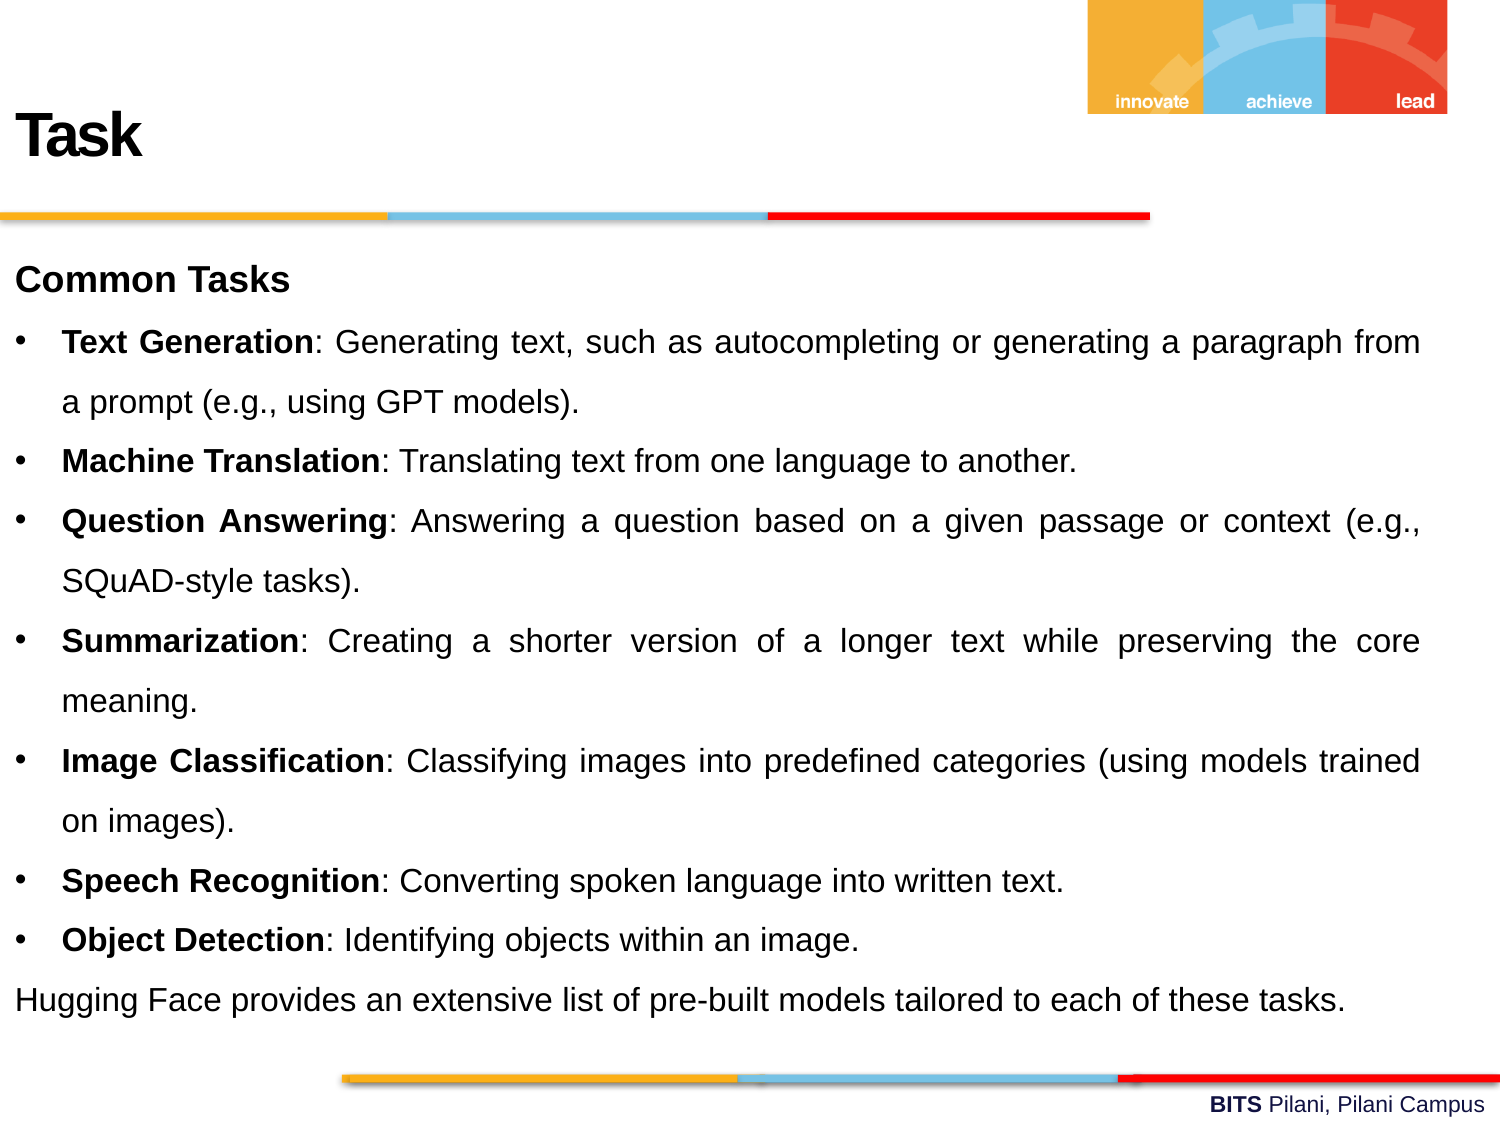

Task
Common Tasks
Text Generation: Generating text, such as autocompleting or generating a paragraph from a prompt (e.g., using GPT models).
Machine Translation: Translating text from one language to another.
Question Answering: Answering a question based on a given passage or context (e.g., SQuAD-style tasks).
Summarization: Creating a shorter version of a longer text while preserving the core meaning.
Image Classification: Classifying images into predefined categories (using models trained on images).
Speech Recognition: Converting spoken language into written text.
Object Detection: Identifying objects within an image.
Hugging Face provides an extensive list of pre-built models tailored to each of these tasks.